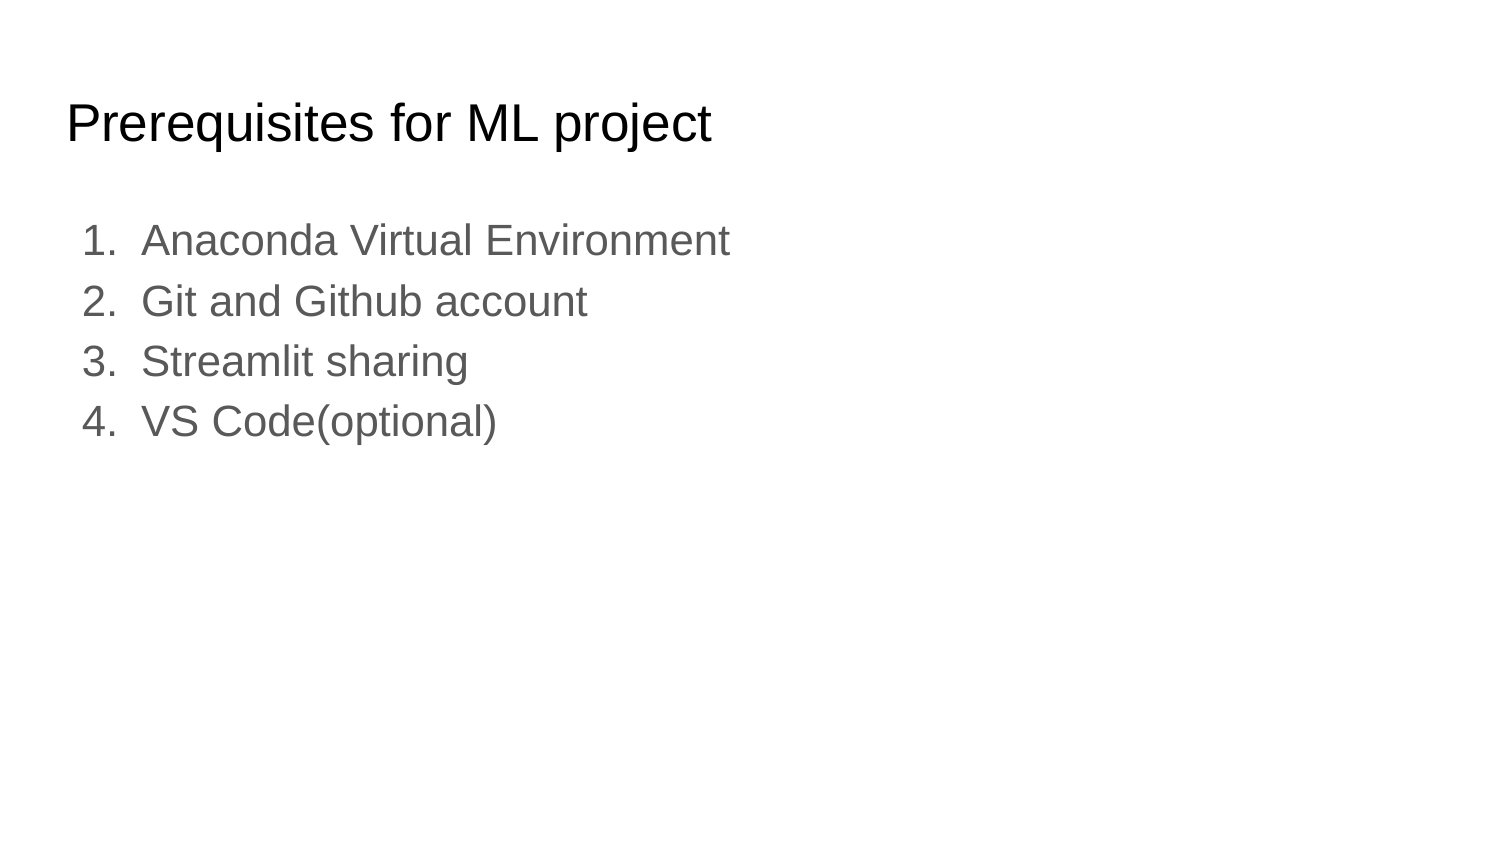

# Prerequisites for ML project
Anaconda Virtual Environment
Git and Github account
Streamlit sharing
VS Code(optional)